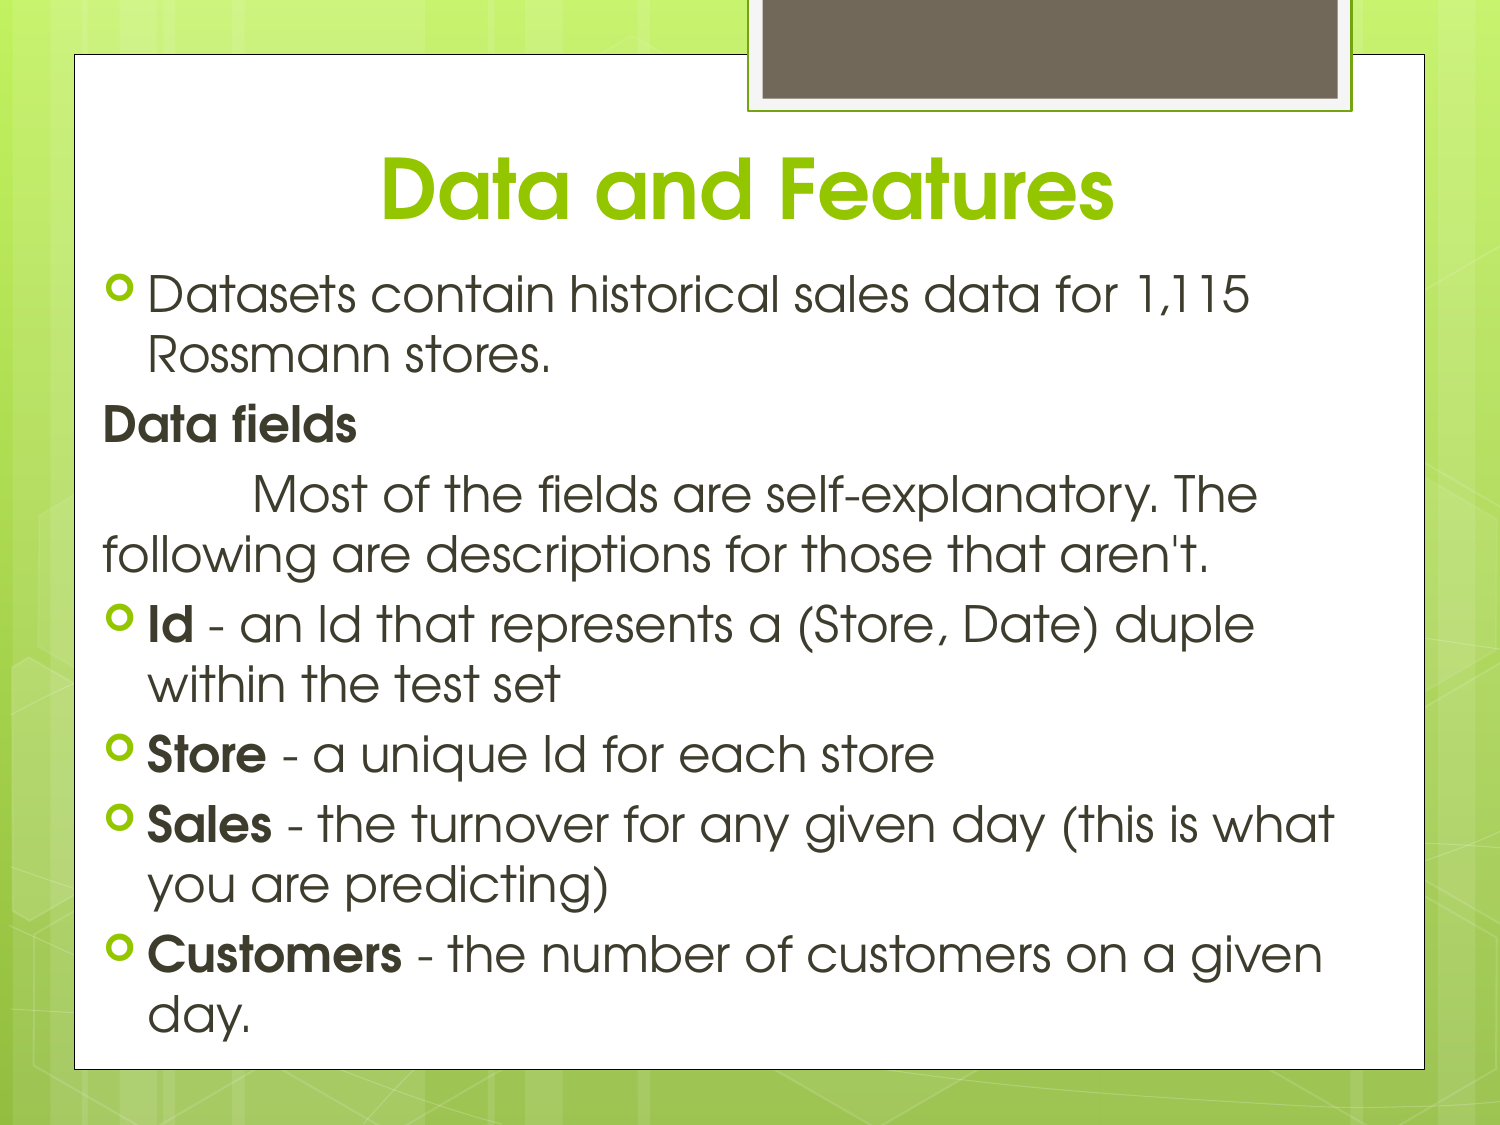

# Data and Features
Datasets contain historical sales data for 1,115 Rossmann stores.
Data fields
	Most of the fields are self-explanatory. The following are descriptions for those that aren't.
Id - an Id that represents a (Store, Date) duple within the test set
Store - a unique Id for each store
Sales - the turnover for any given day (this is what you are predicting)
Customers - the number of customers on a given day.